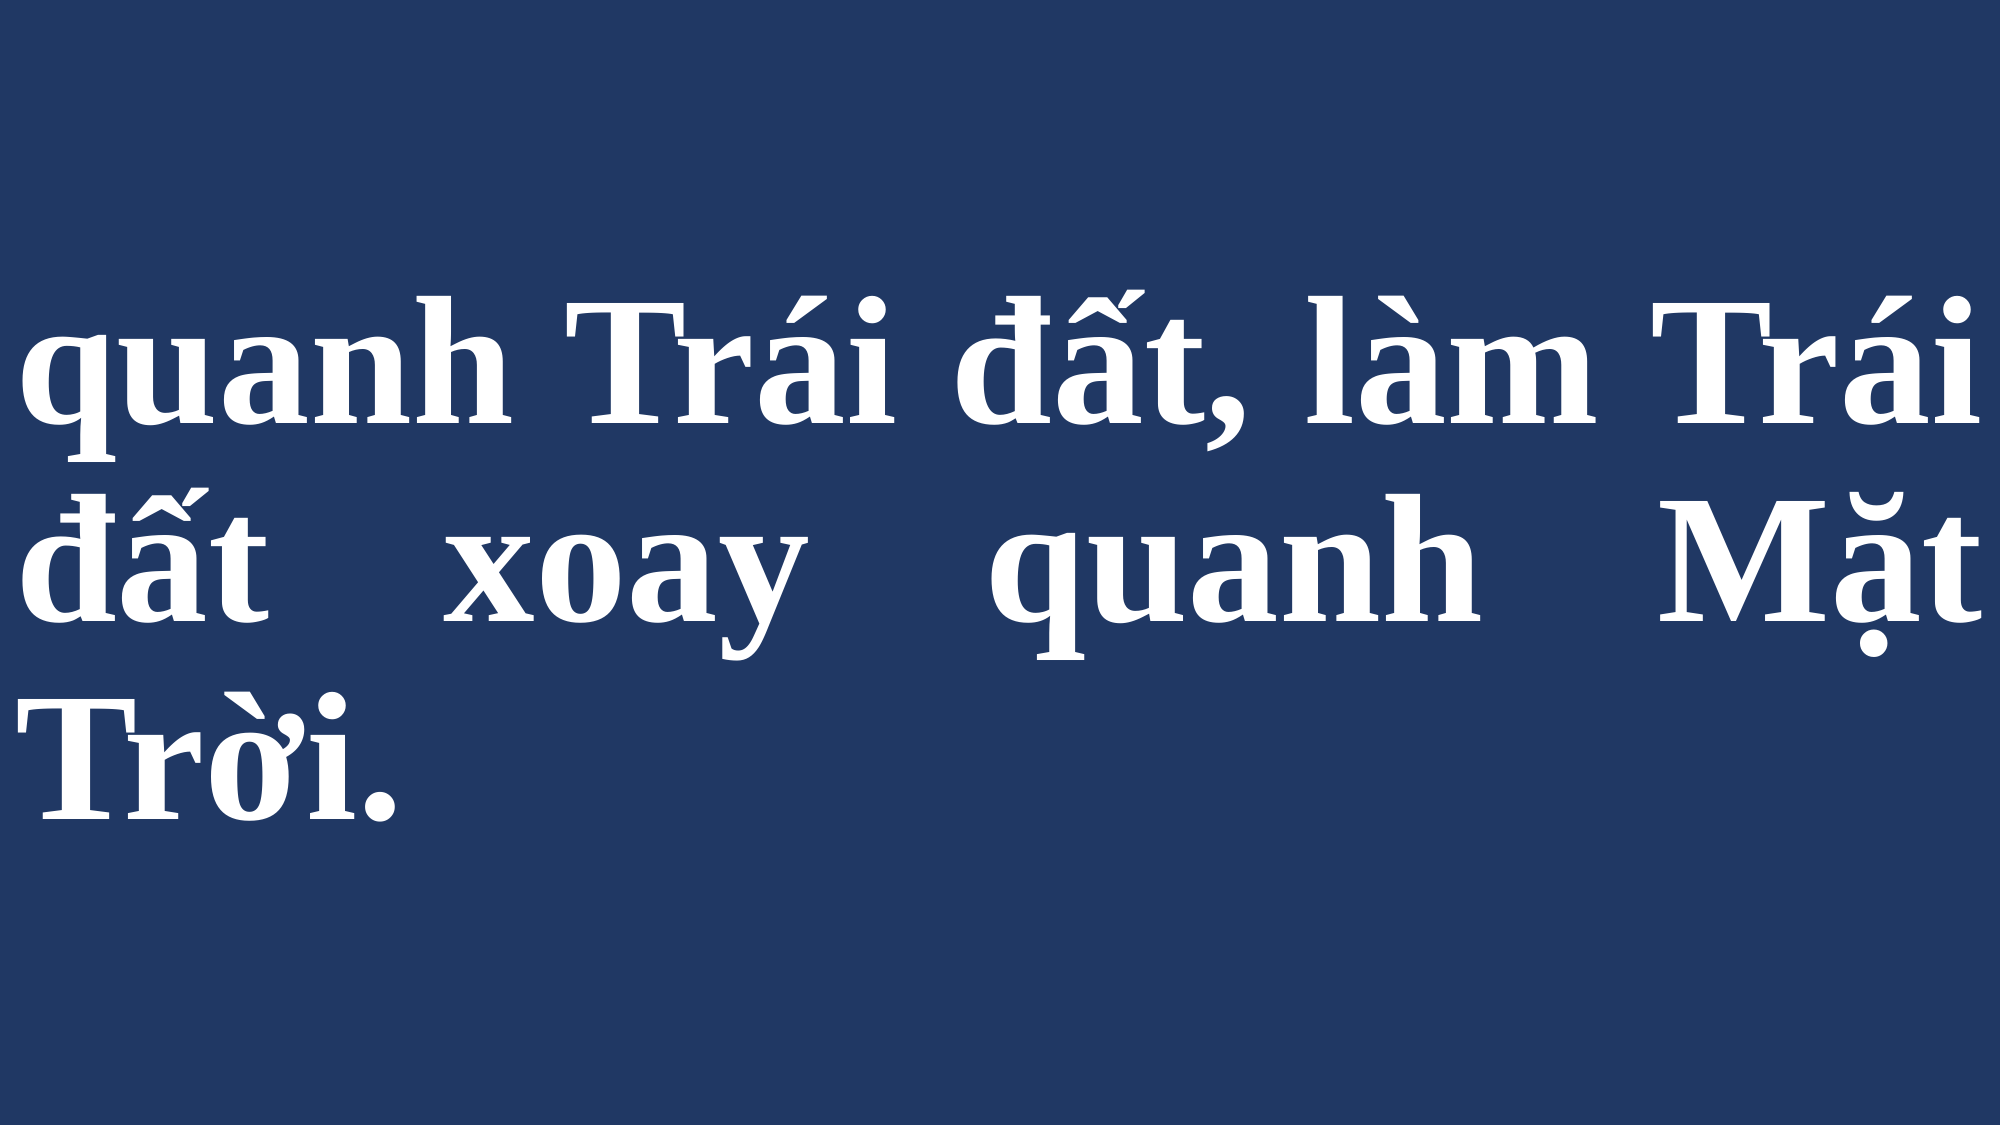

# quanh Trái đất, làm Trái đất xoay quanh Mặt Trời.